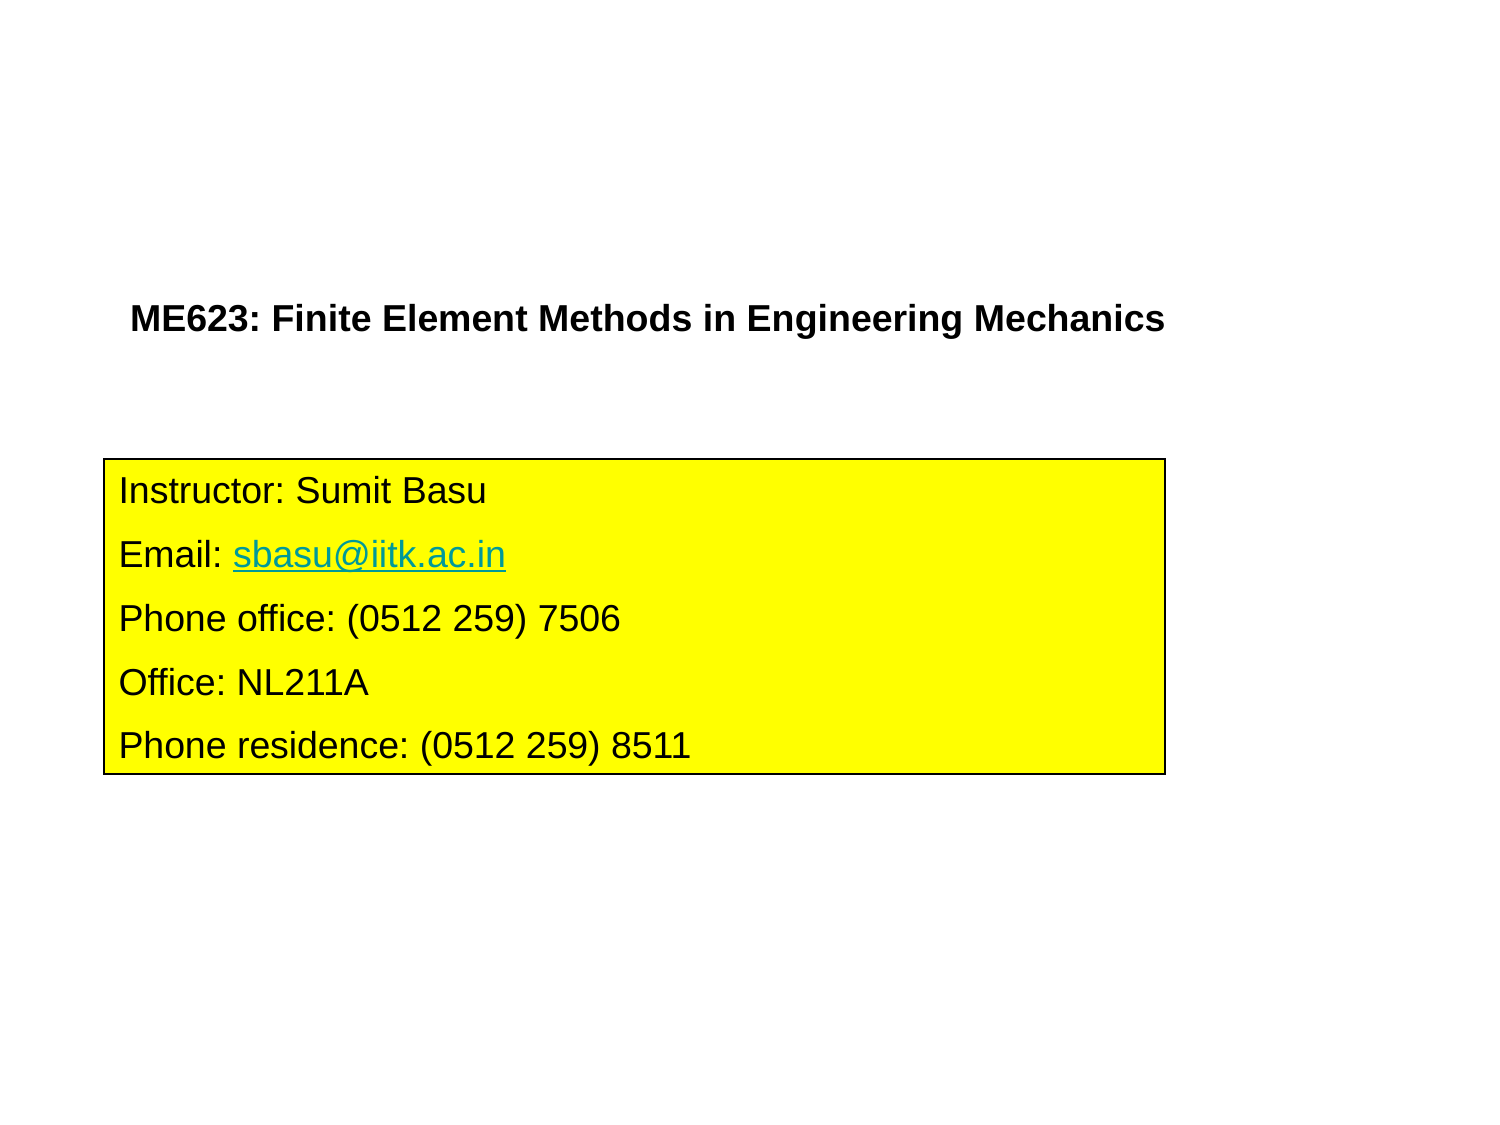

ME623: Finite Element Methods in Engineering Mechanics
Instructor: Sumit Basu
Email: sbasu@iitk.ac.in
Phone office: (0512 259) 7506
Office: NL211A
Phone residence: (0512 259) 8511
TexPoint fonts used in EMF.
Read the TexPoint manual before you delete this box.: AAAAAAAAA